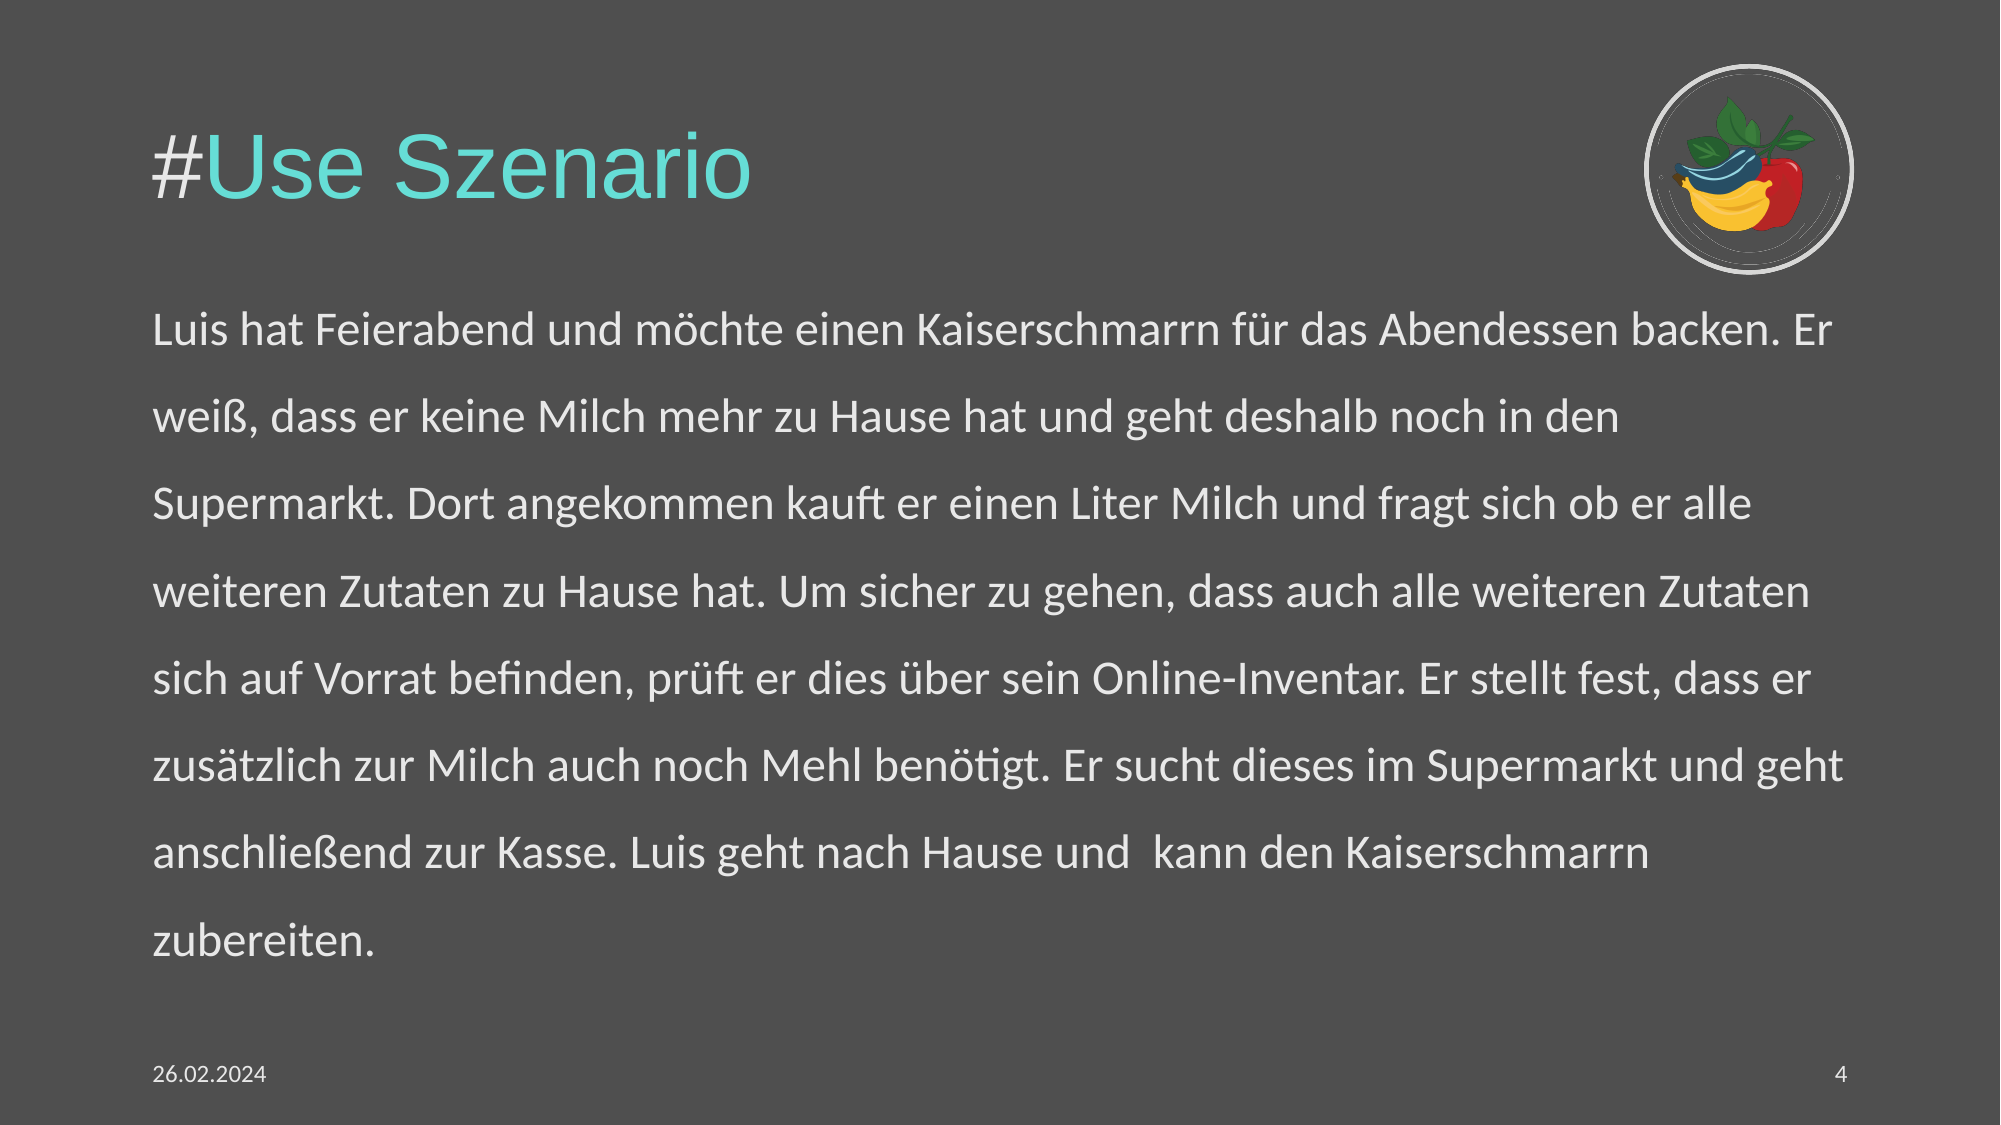

# #Use Szenario
Luis hat Feierabend und möchte einen Kaiserschmarrn für das Abendessen backen. Er weiß, dass er keine Milch mehr zu Hause hat und geht deshalb noch in den Supermarkt. Dort angekommen kauft er einen Liter Milch und fragt sich ob er alle weiteren Zutaten zu Hause hat. Um sicher zu gehen, dass auch alle weiteren Zutaten sich auf Vorrat befinden, prüft er dies über sein Online-Inventar. Er stellt fest, dass er zusätzlich zur Milch auch noch Mehl benötigt. Er sucht dieses im Supermarkt und geht anschließend zur Kasse. Luis geht nach Hause und  kann den Kaiserschmarrn zubereiten.
26.02.2024
4